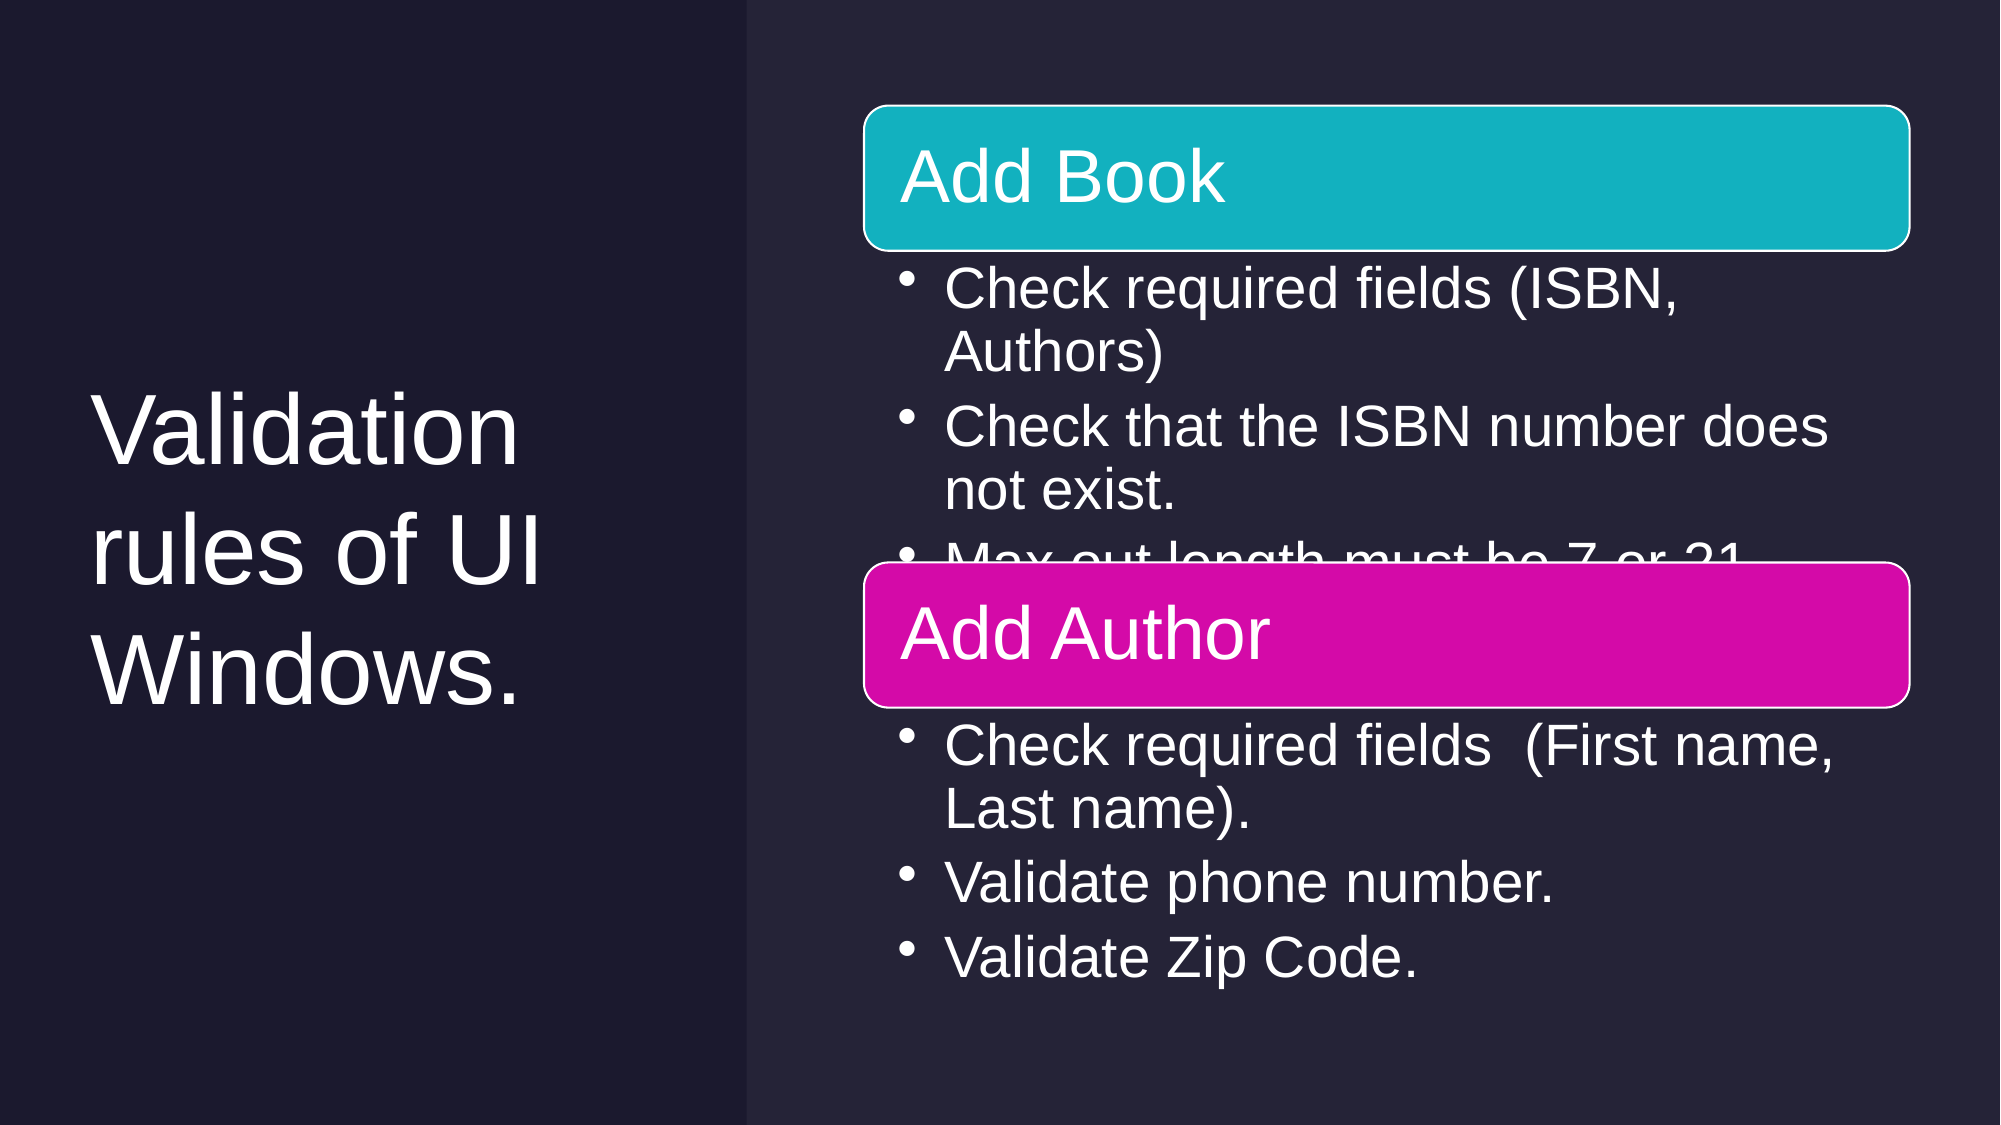

# Validation rules of UI Windows.
Add Book
Check required fields (ISBN, Authors)
Check that the ISBN number does not exist.
Max out length must be 7 or 21
Add Author
Check required fields  (First name, Last name).
Validate phone number.
Validate Zip Code.